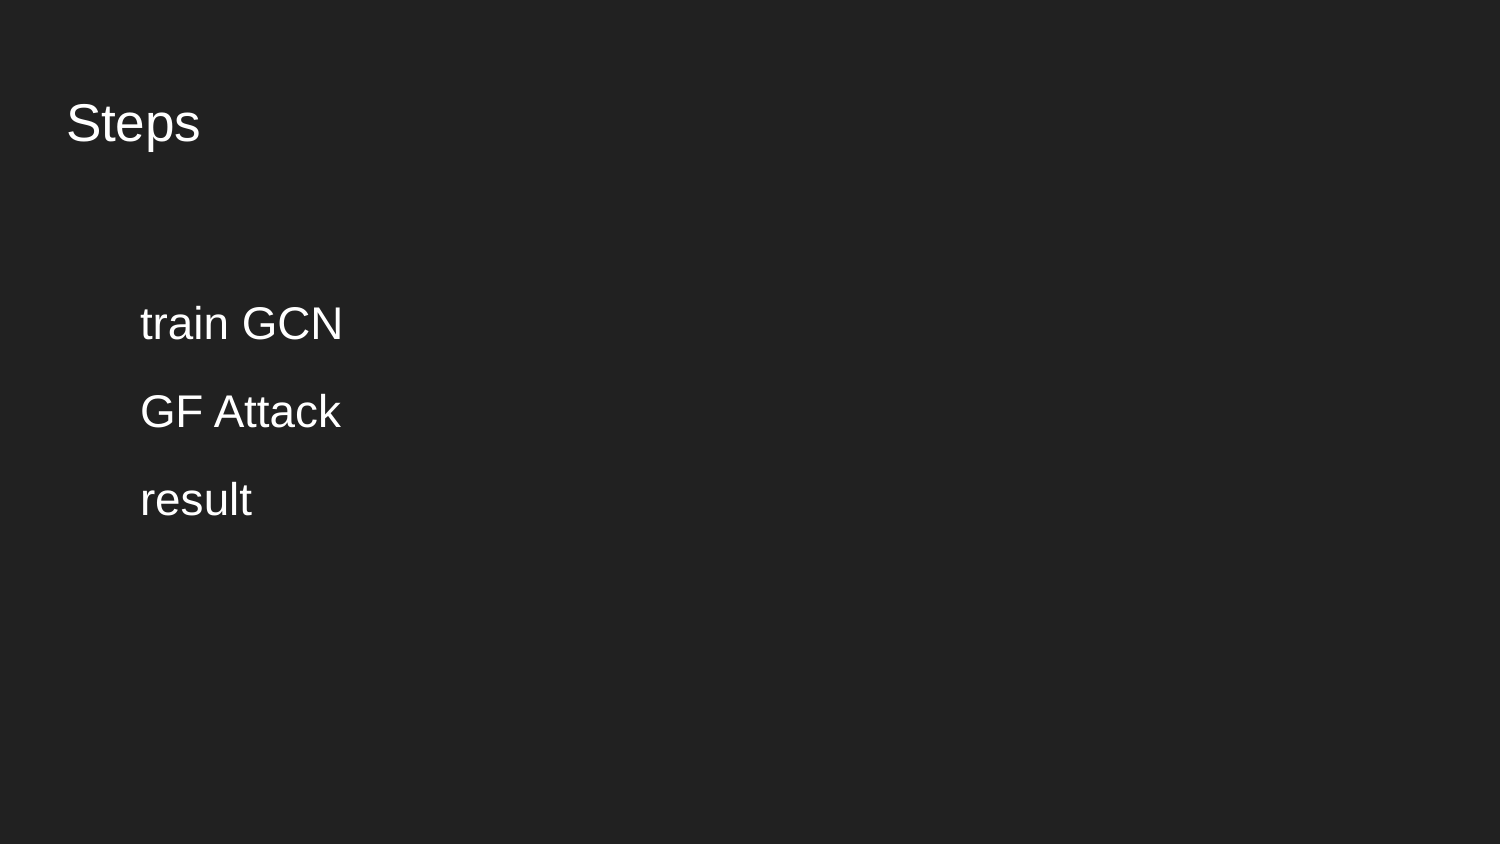

# Steps
train GCN
GF Attack
result